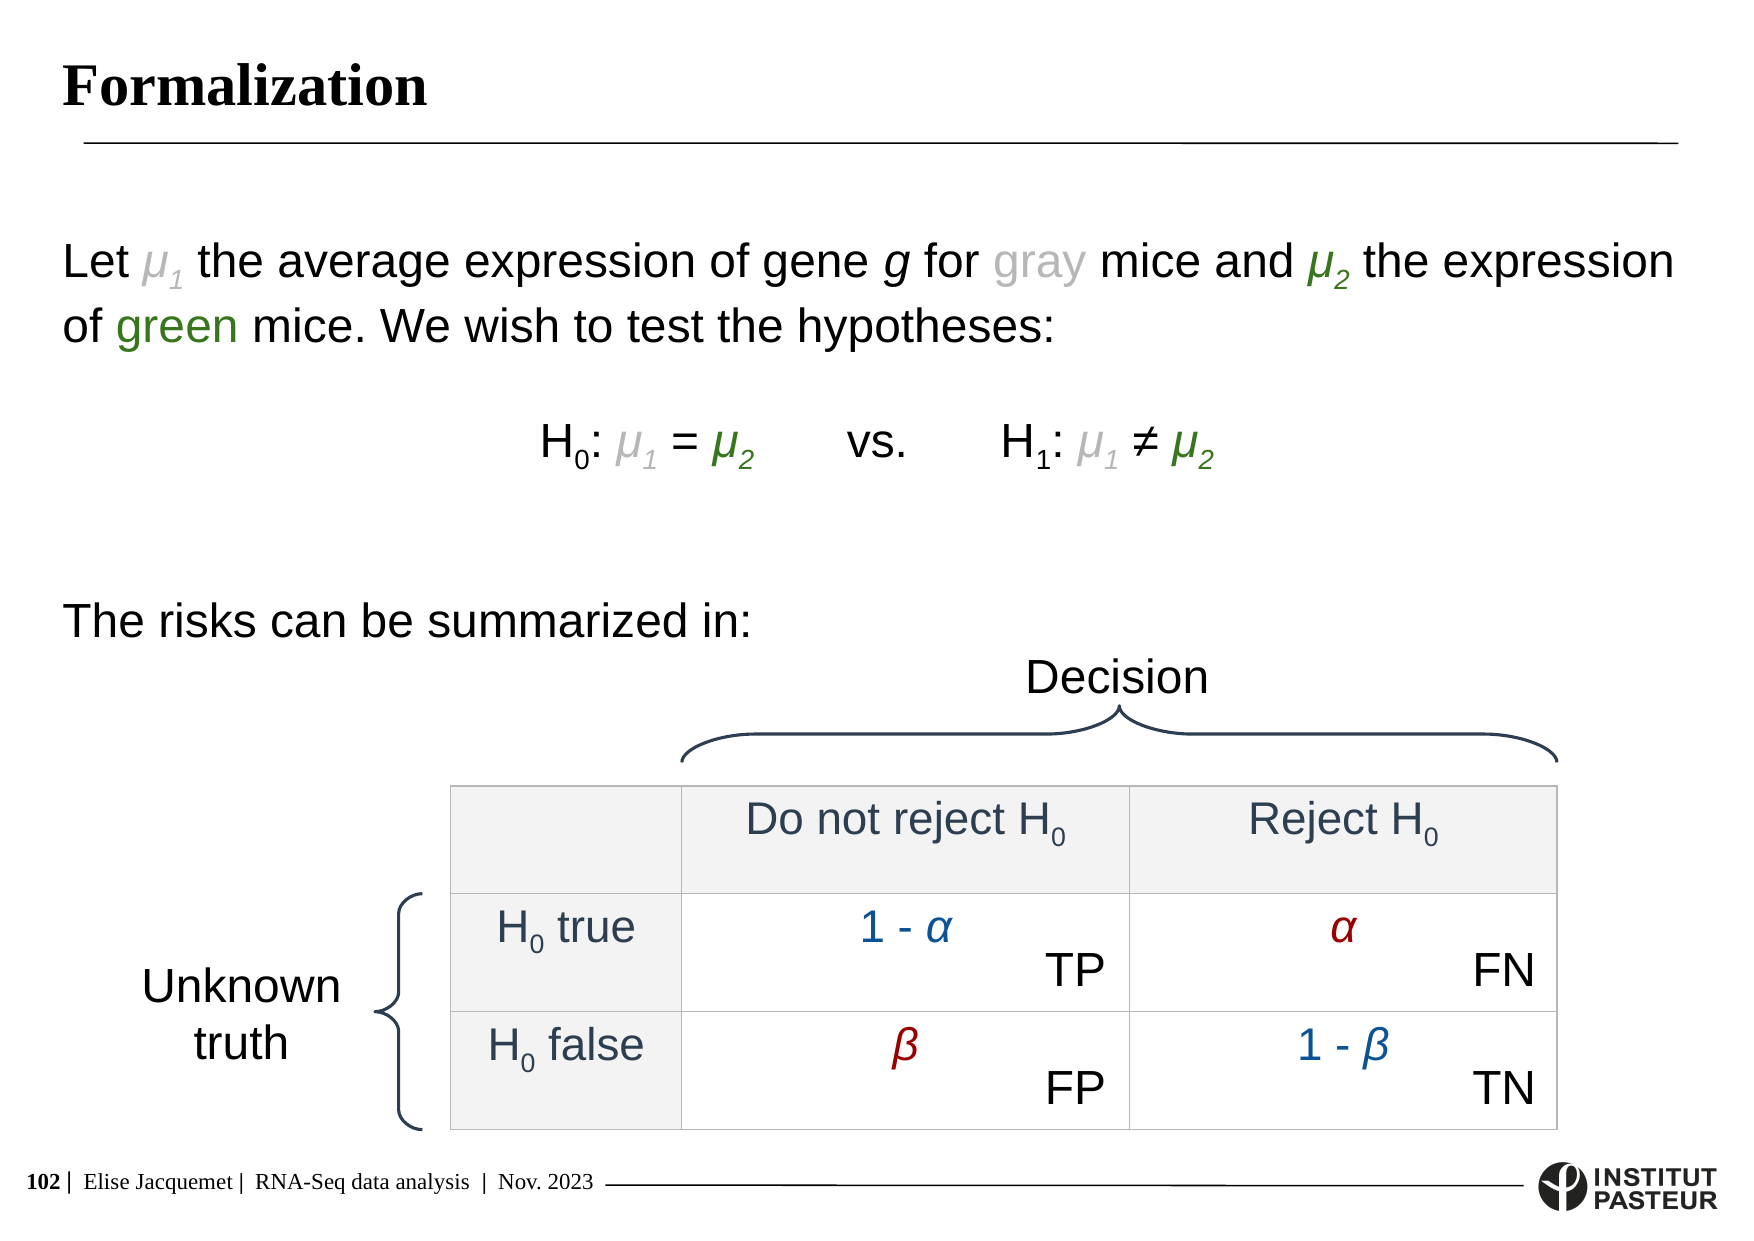

Formalization

Let μ1 the average expression of gene g for gray mice and μ2 the expression of green mice. We wish to test the hypotheses:

H0: μ1 = μ2       vs.       H1: μ1 ≠ μ2

The risks can be summarized in:
Decision

|  | Do not reject H0 | Reject H0 |
| --- | --- | --- |
| H0 true | 1 - α | α |
| H0 false | β | 1 - β |

TP
FN
Unknown truth
FP
TN